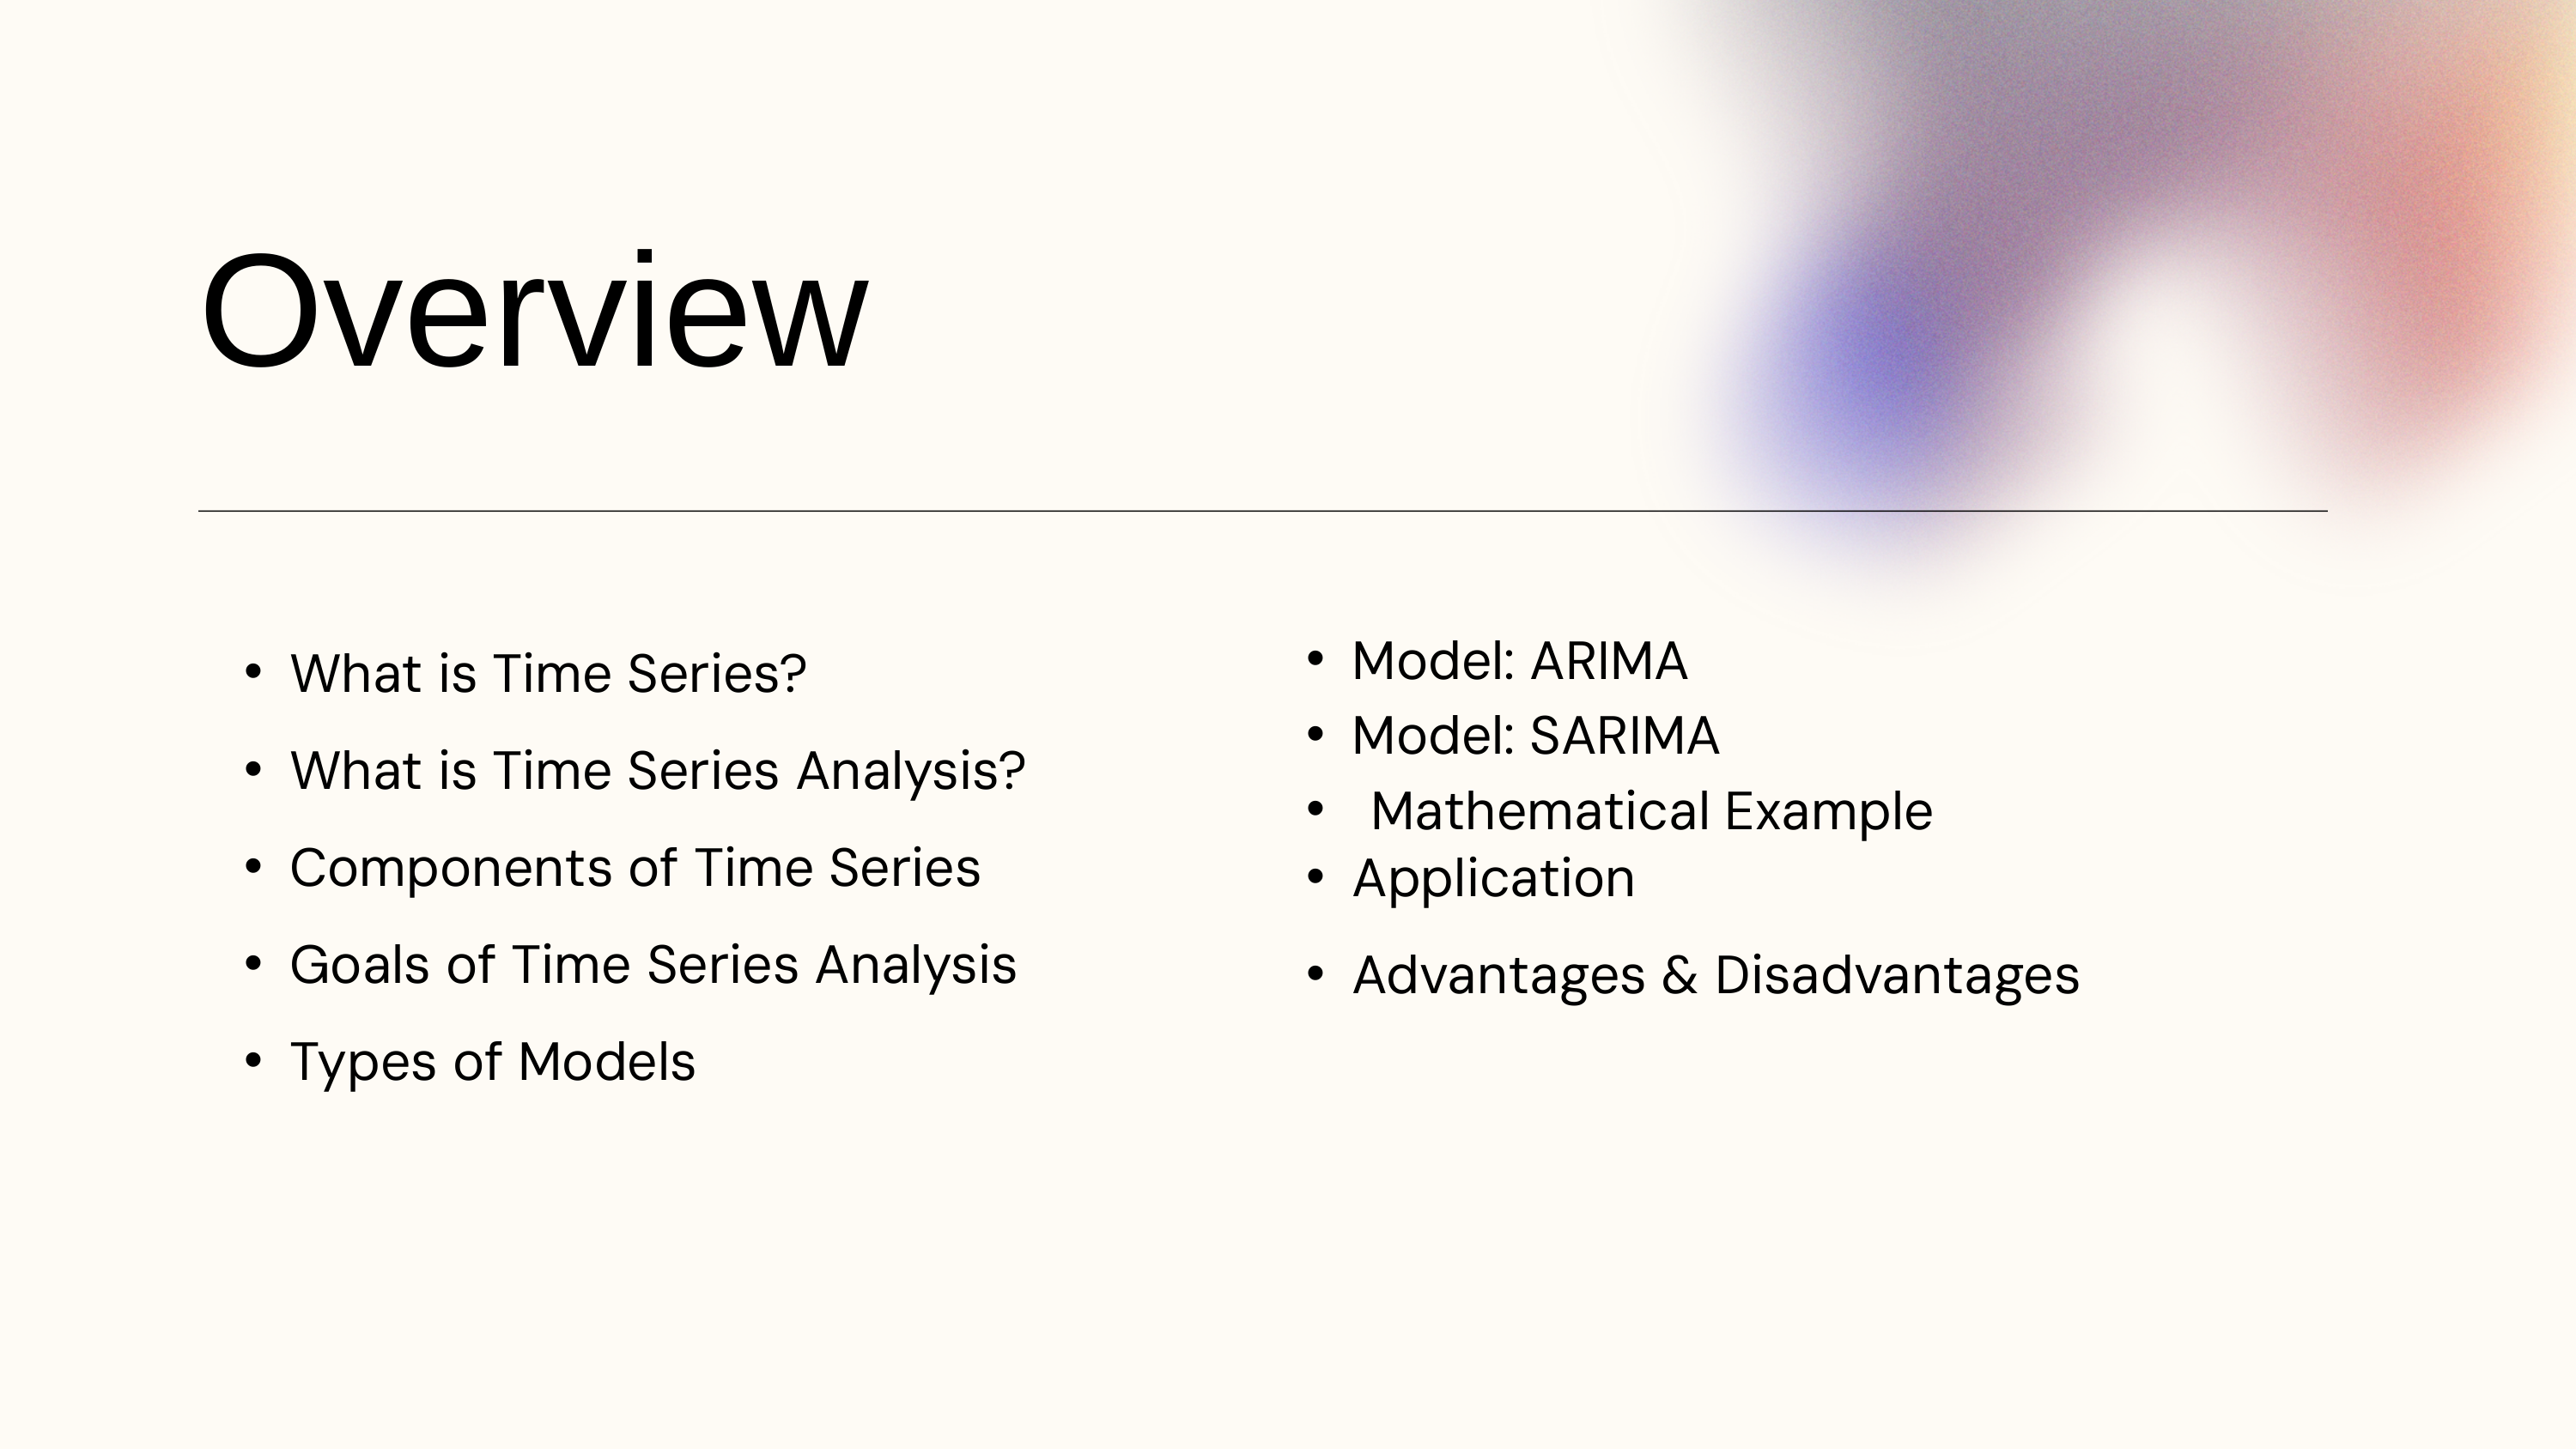

Overview

Model: ARIMA
Model: SARIMA
Mathematical Example

Application

Advantages & Disadvantages

What is Time Series?
What is Time Series Analysis?
Components of Time Series
Goals of Time Series Analysis
Types of Models